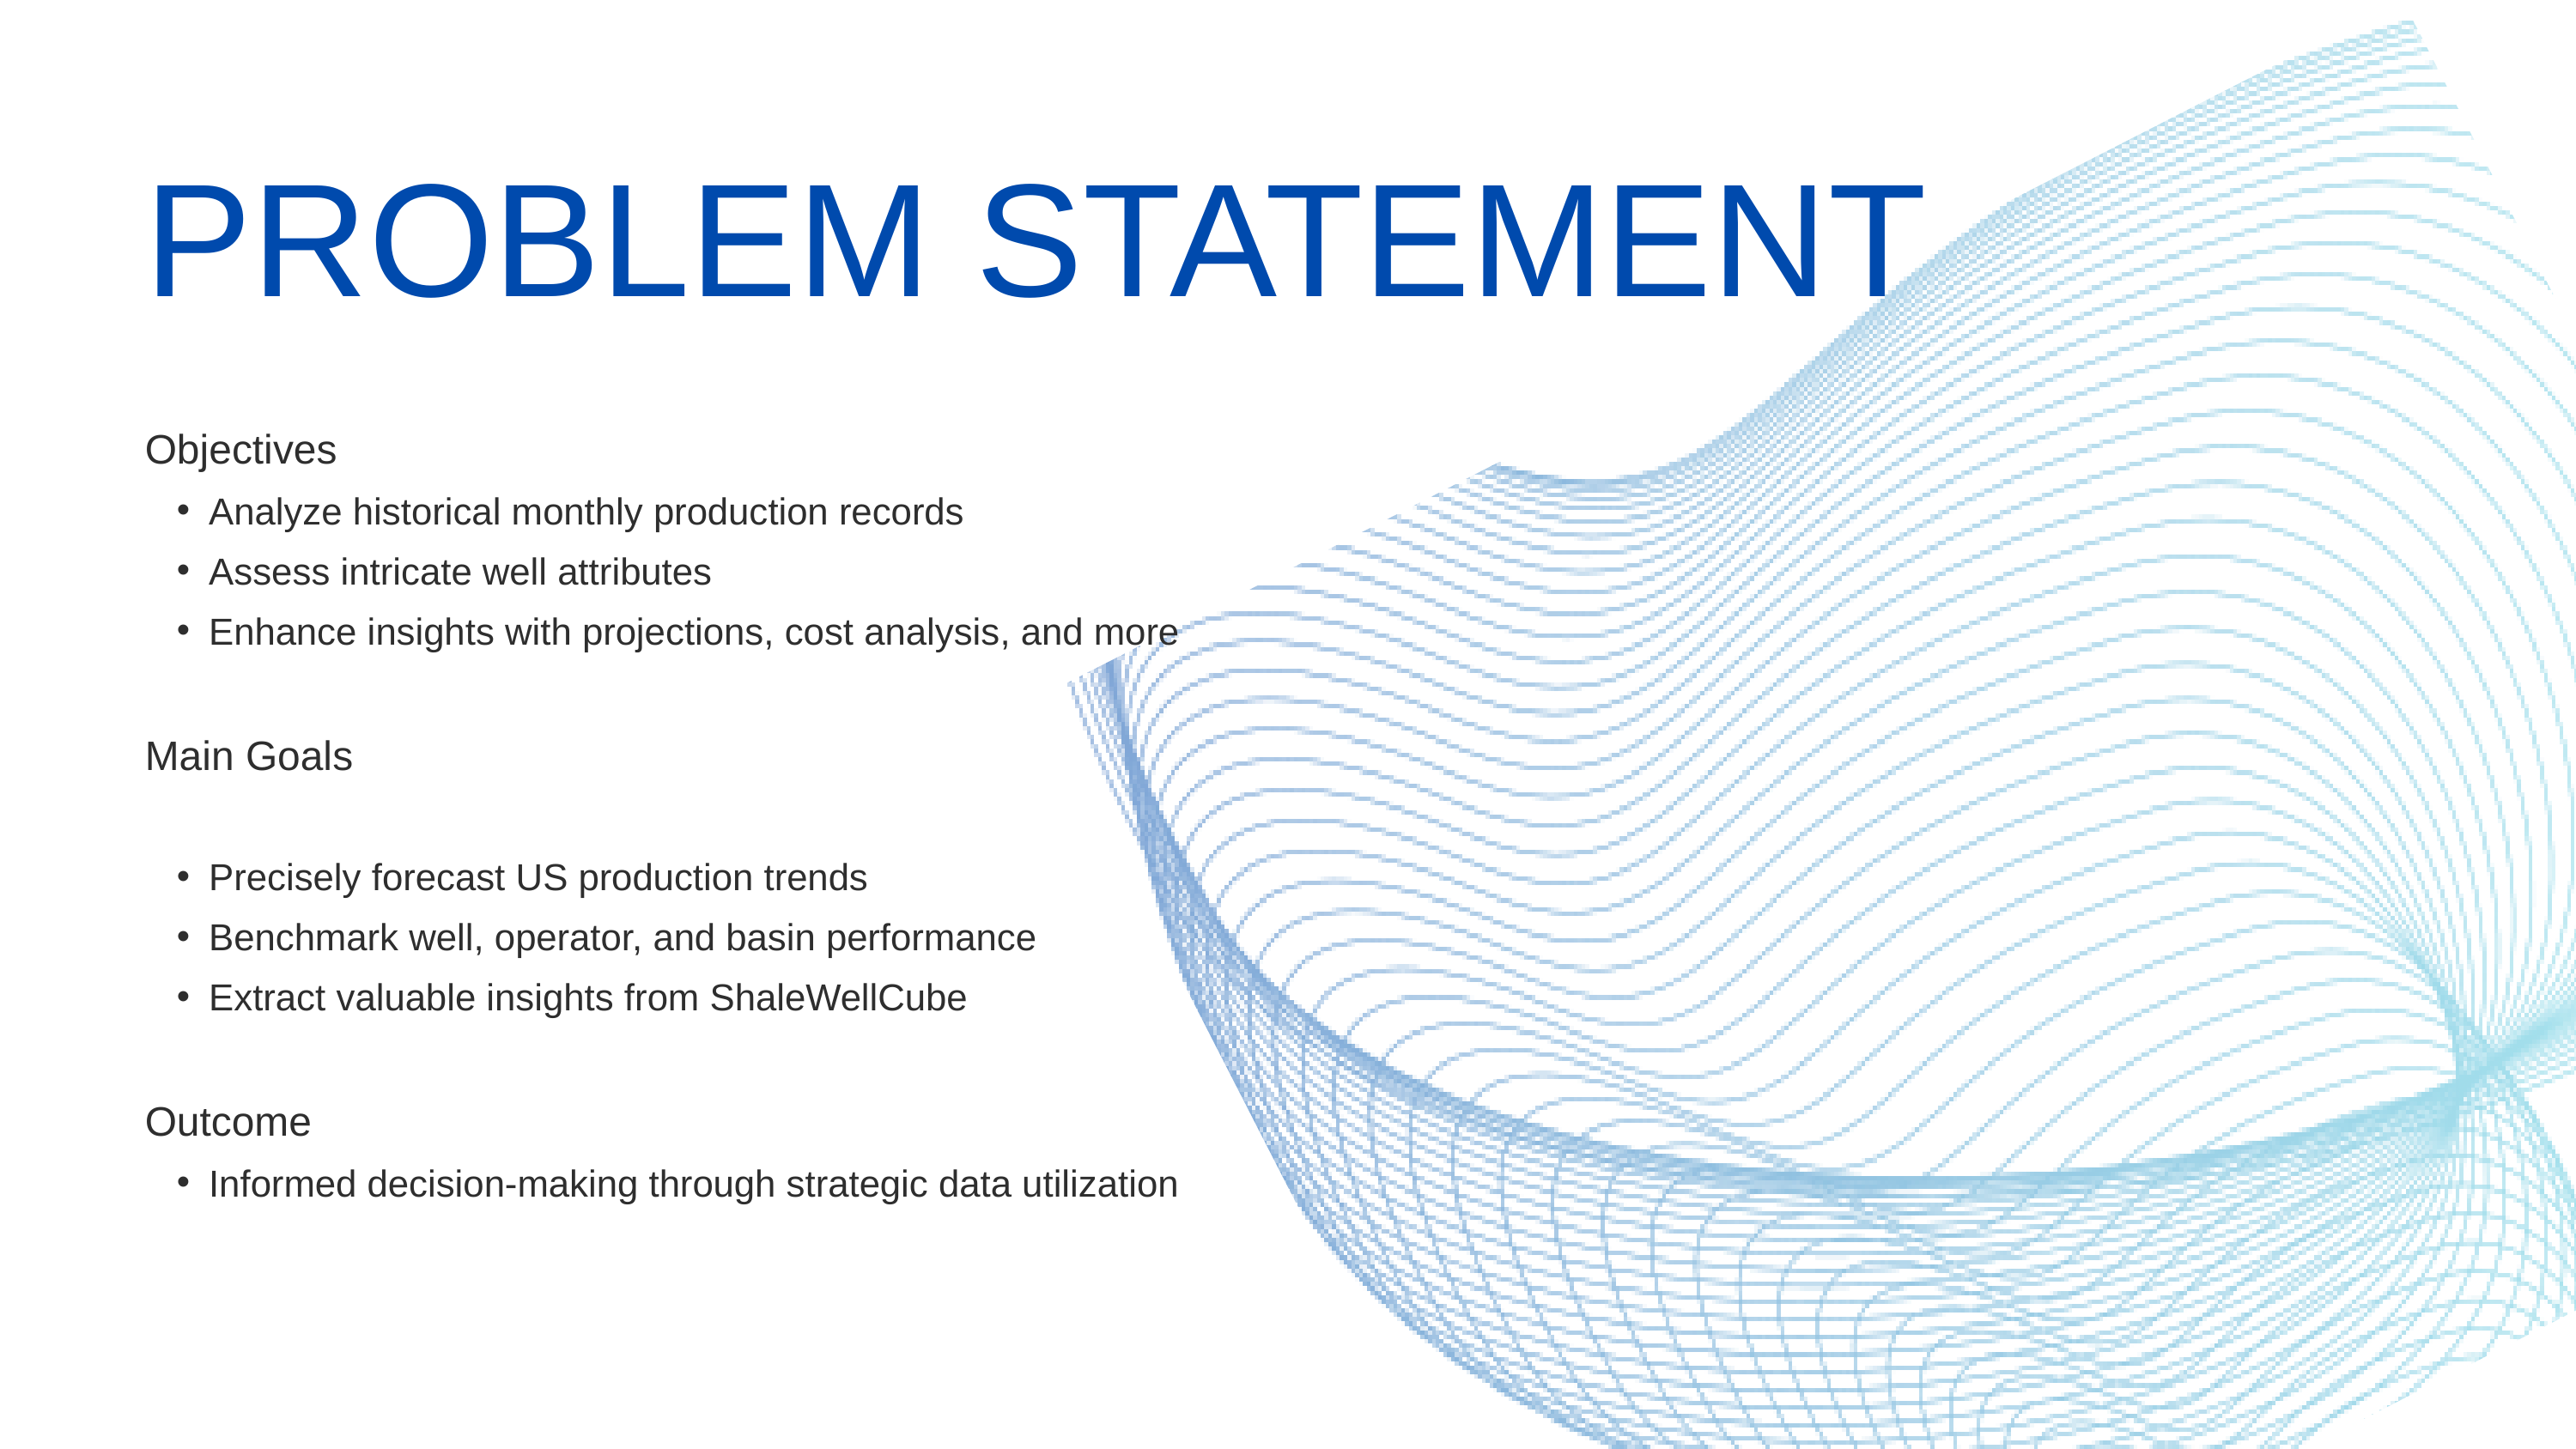

PROBLEM STATEMENT

Objectives
Analyze historical monthly production records
Assess intricate well attributes
Enhance insights with projections, cost analysis, and more

Main Goals

Precisely forecast US production trends
Benchmark well, operator, and basin performance
Extract valuable insights from ShaleWellCube

Outcome
Informed decision-making through strategic data utilization